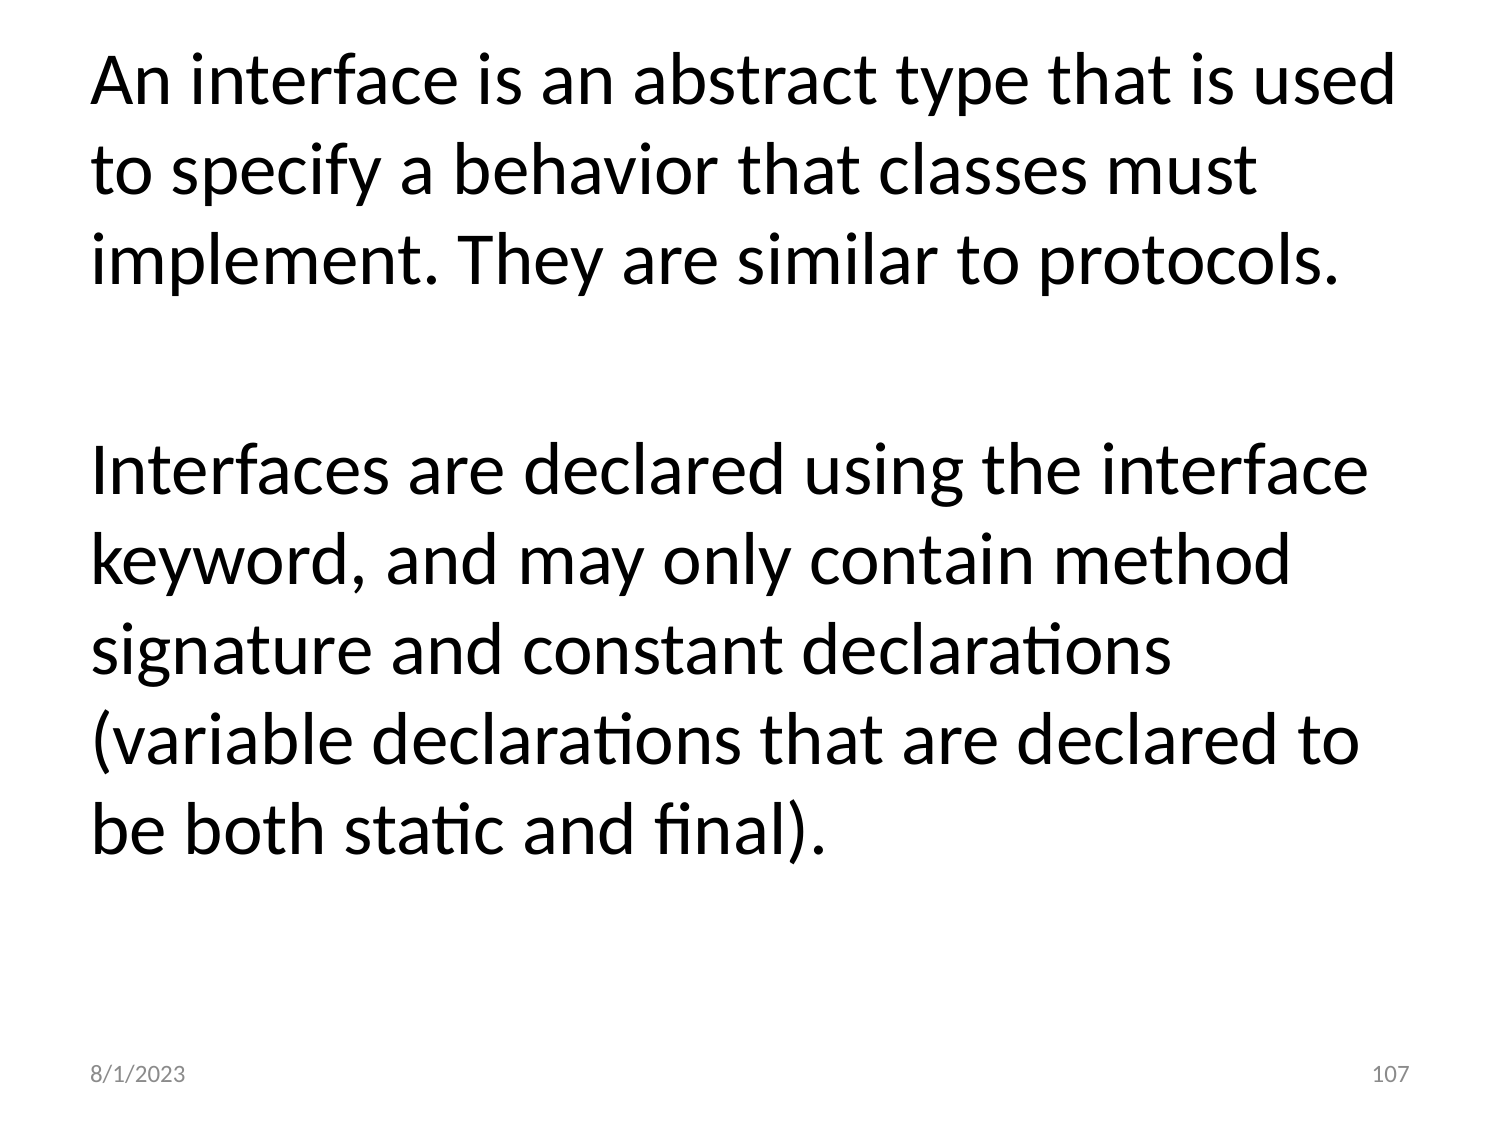

An interface is an abstract type that is used to specify a behavior that classes must implement. They are similar to protocols.

Interfaces are declared using the interface keyword, and may only contain method signature and constant declarations (variable declarations that are declared to be both static and final).

8/1/2023
107